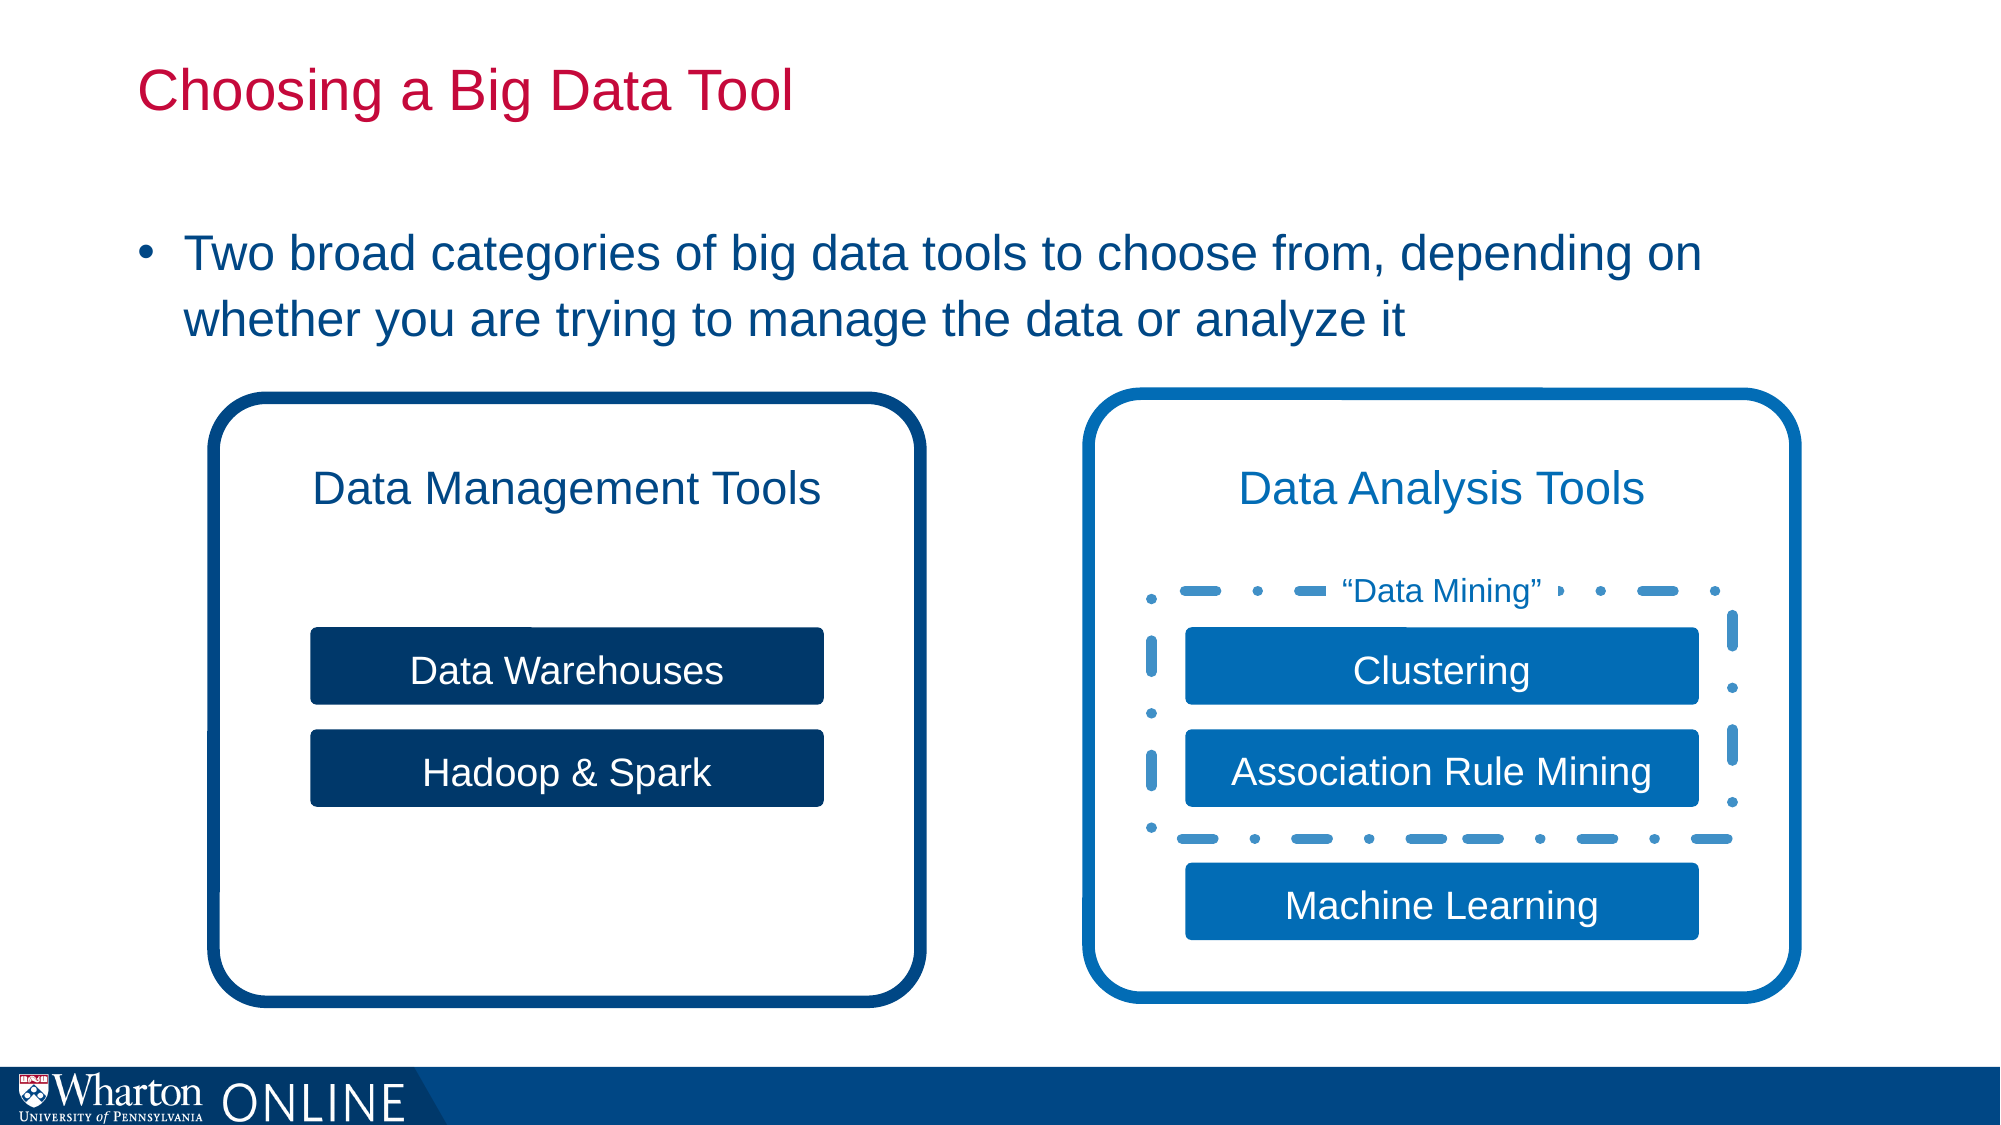

# Choosing a Big Data Tool
Two broad categories of big data tools to choose from, depending on whether you are trying to manage the data or analyze it

Data Management Tools
Data Analysis Tools
“Data Mining”

Data Warehouses
Clustering

Association Rule Mining
Hadoop & Spark

Machine Learning